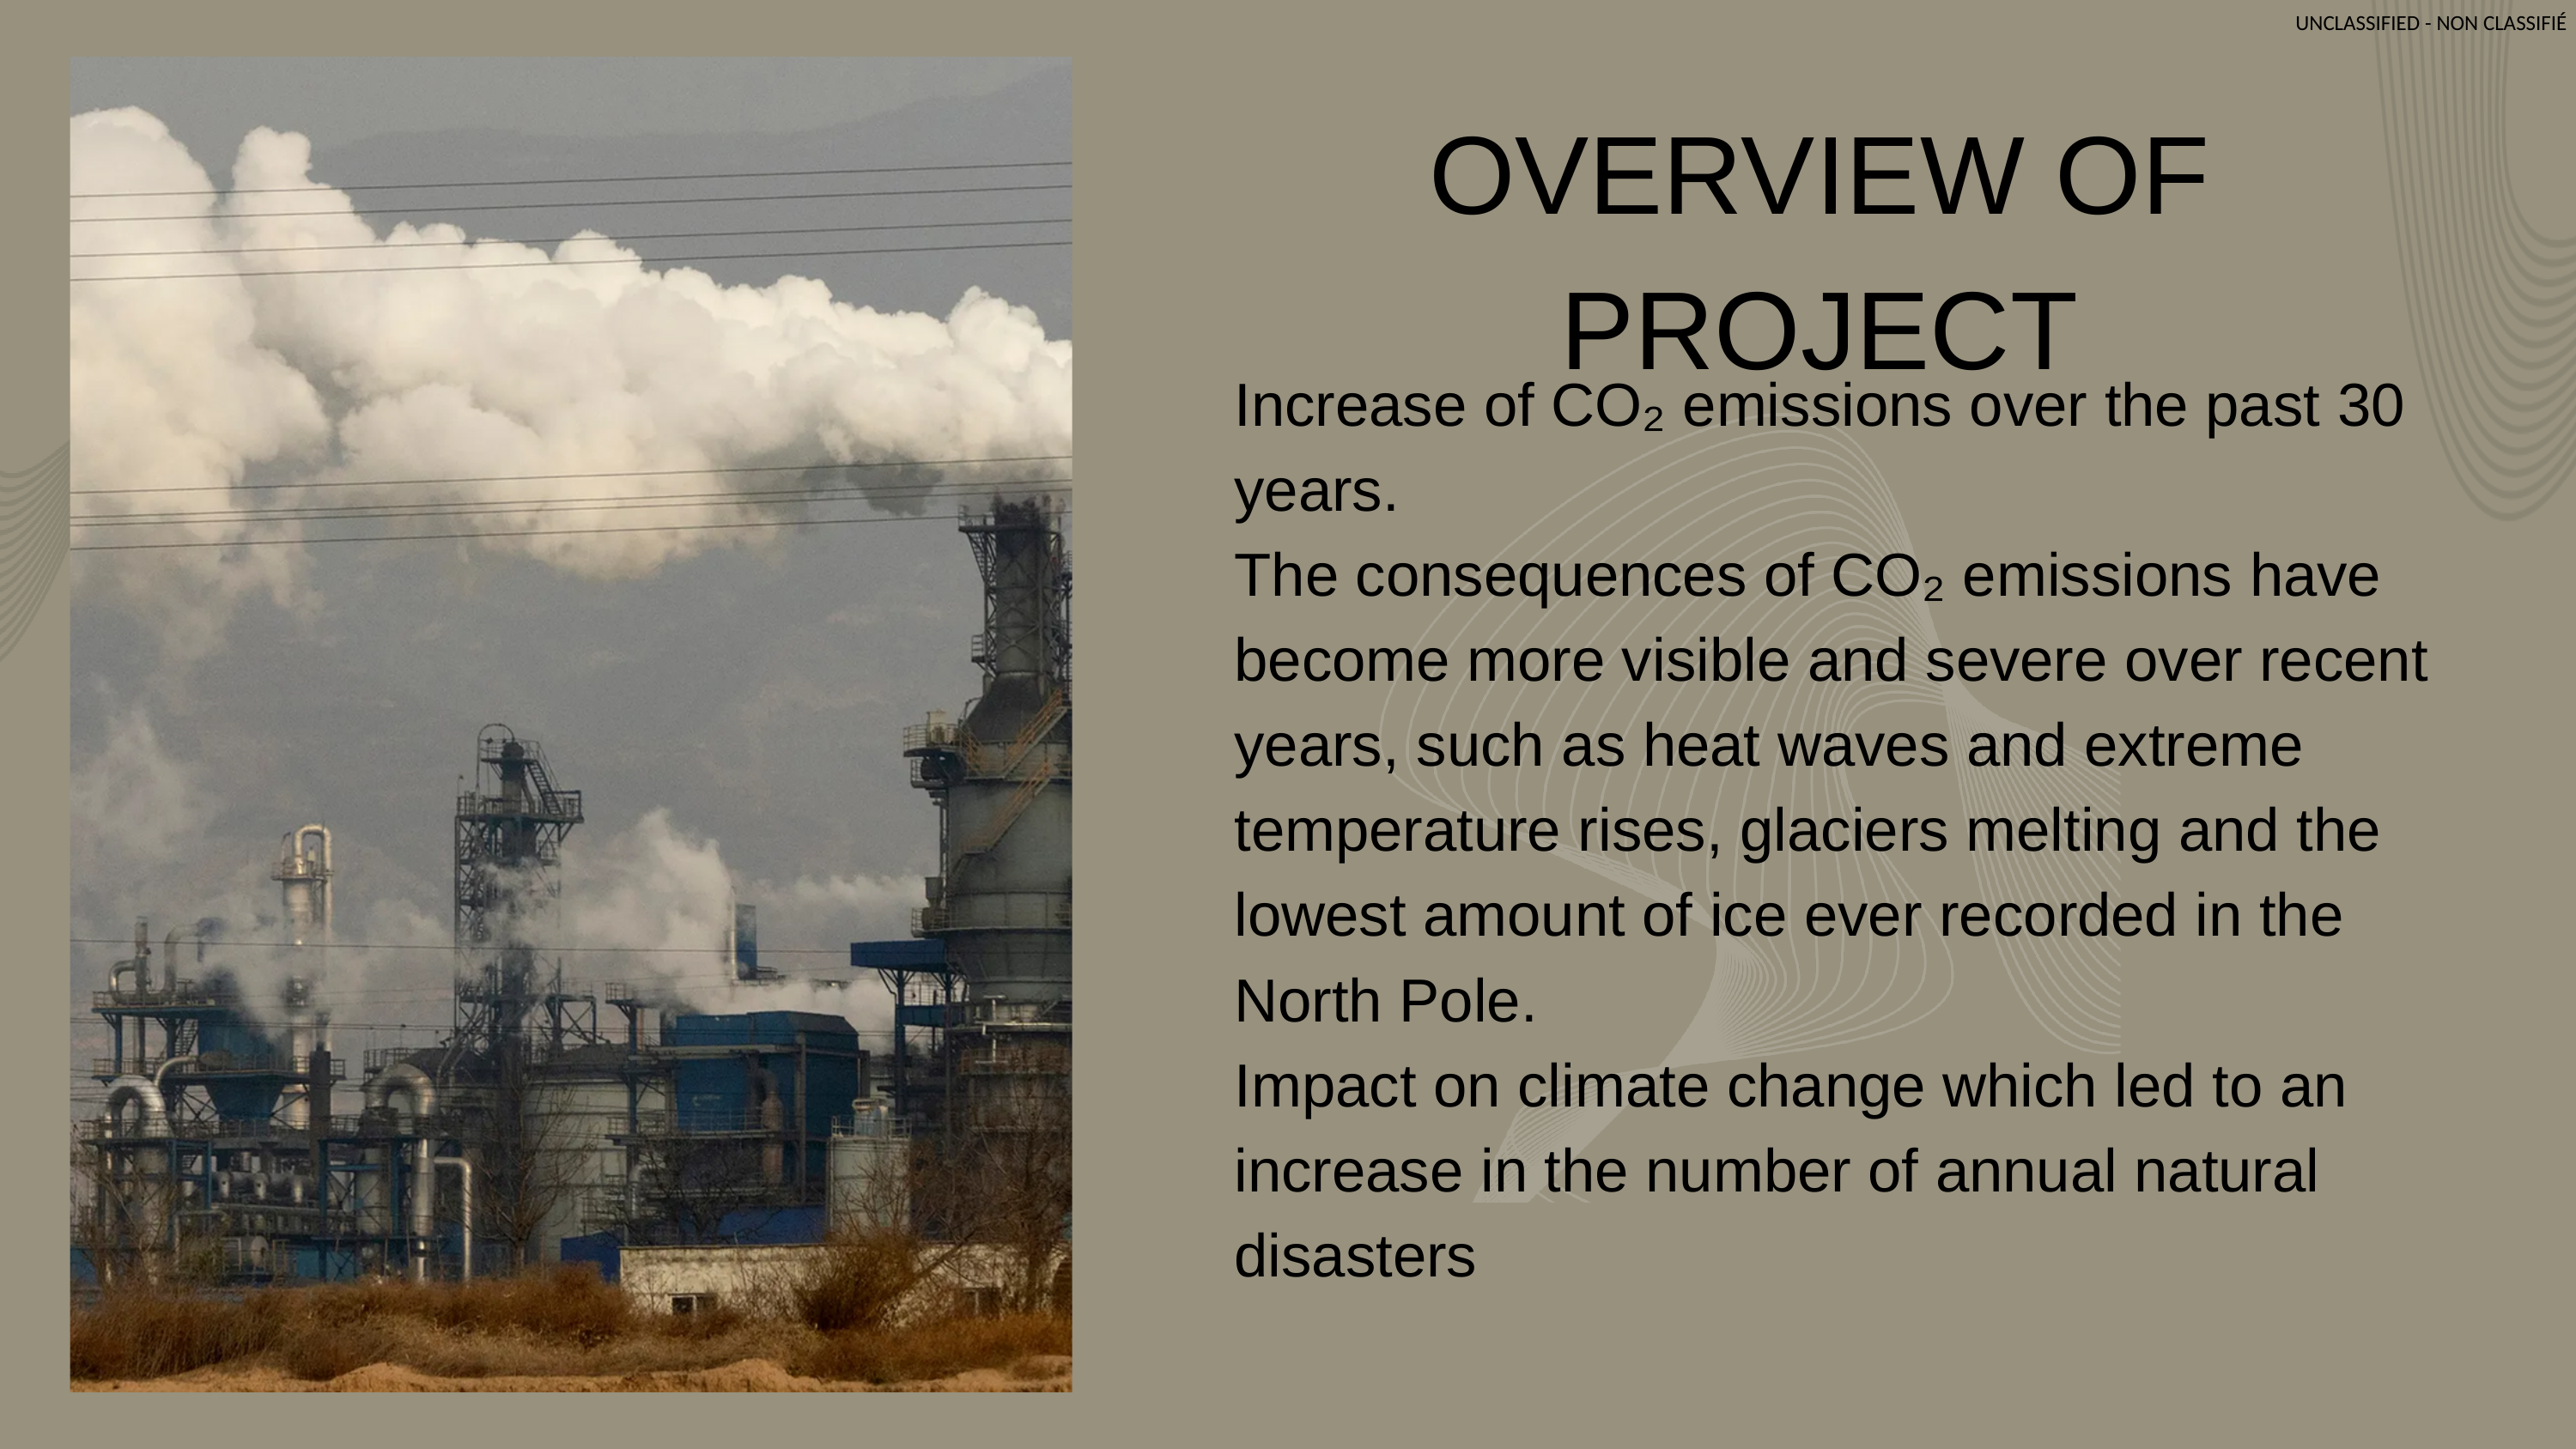

OVERVIEW OF PROJECT
Increase of CO₂ emissions over the past 30 years.
The consequences of CO₂ emissions have become more visible and severe over recent years, such as heat waves and extreme temperature rises, glaciers melting and the lowest amount of ice ever recorded in the North Pole.
Impact on climate change which led to an increase in the number of annual natural disasters